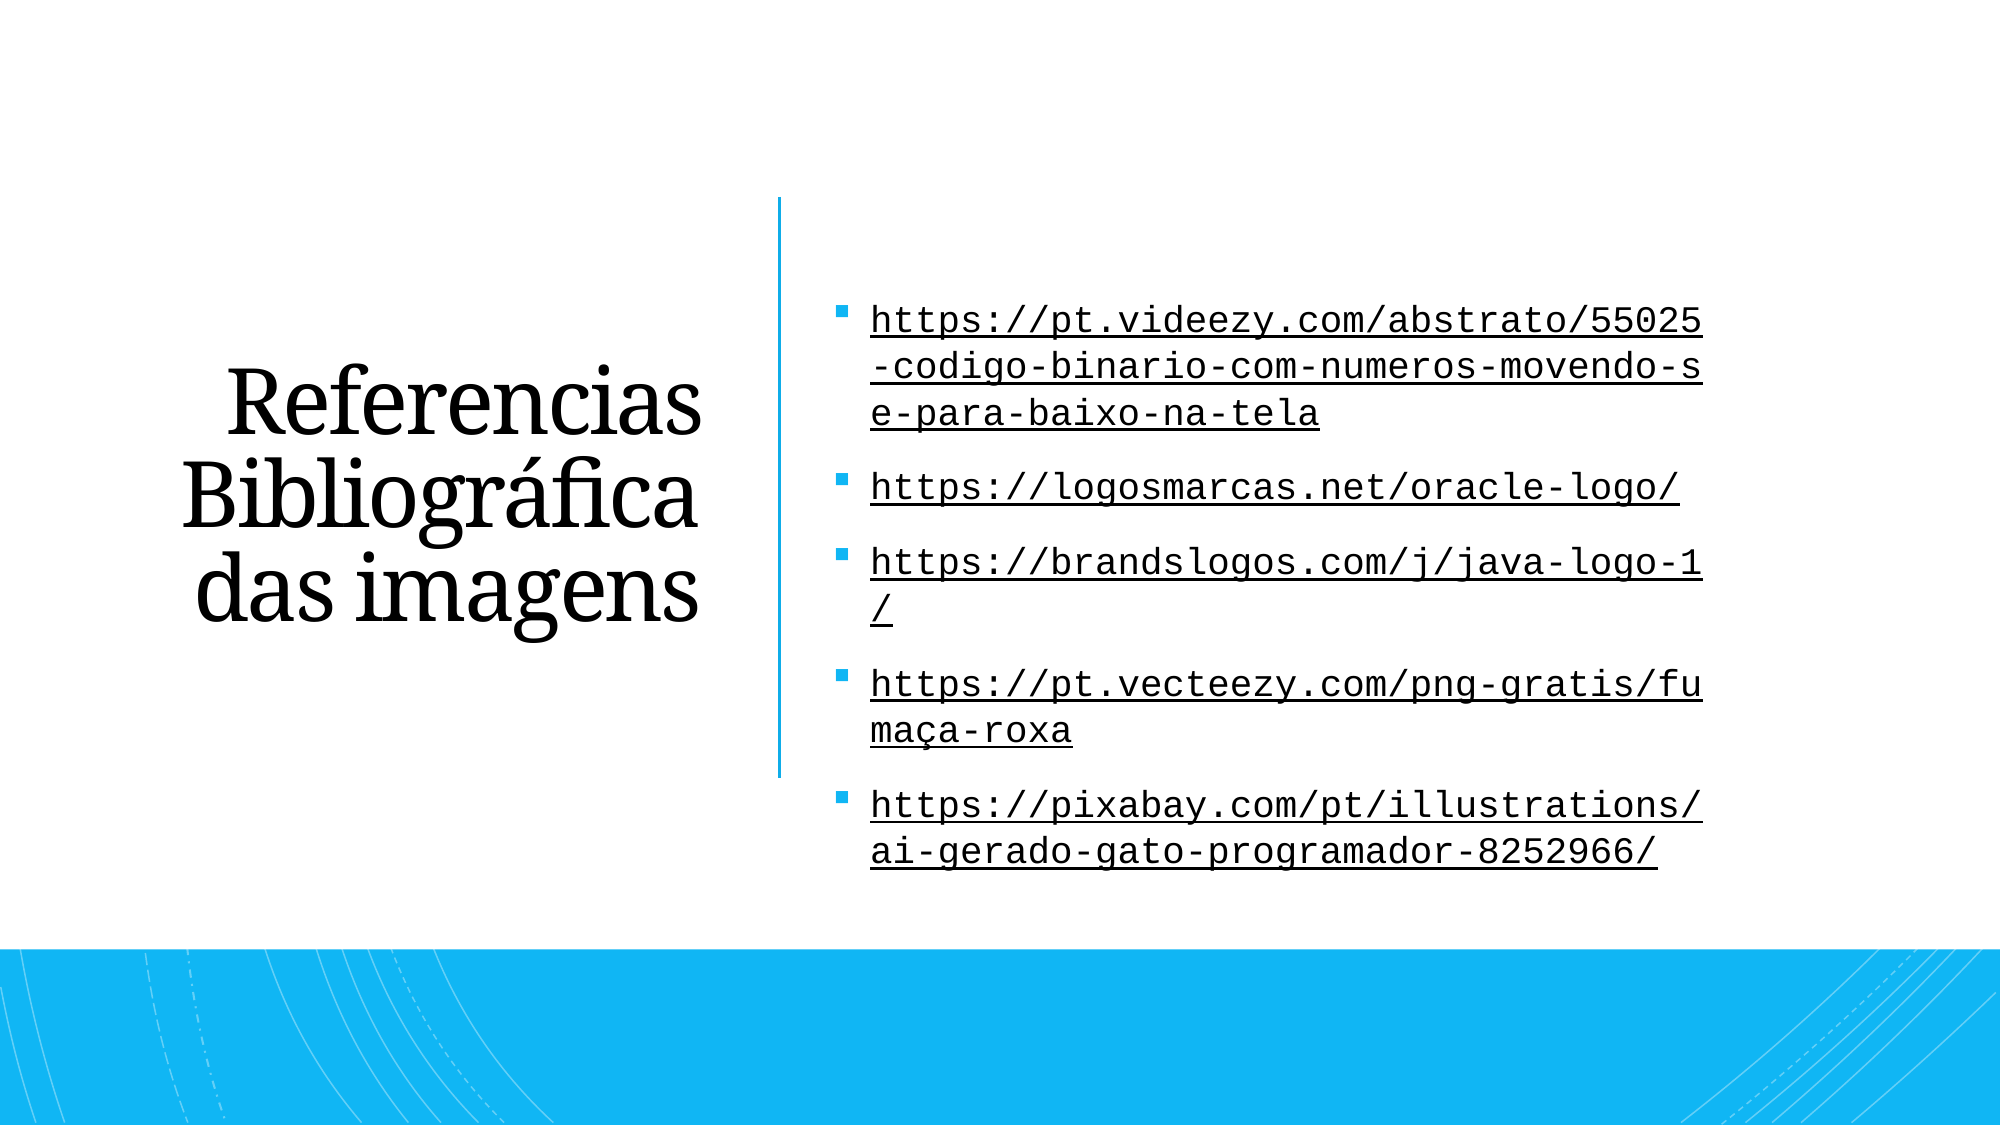

# Referencias Bibliográfica das imagens
https://pt.videezy.com/abstrato/55025-codigo-binario-com-numeros-movendo-se-para-baixo-na-tela
https://logosmarcas.net/oracle-logo/
https://brandslogos.com/j/java-logo-1/
https://pt.vecteezy.com/png-gratis/fumaça-roxa
https://pixabay.com/pt/illustrations/ai-gerado-gato-programador-8252966/